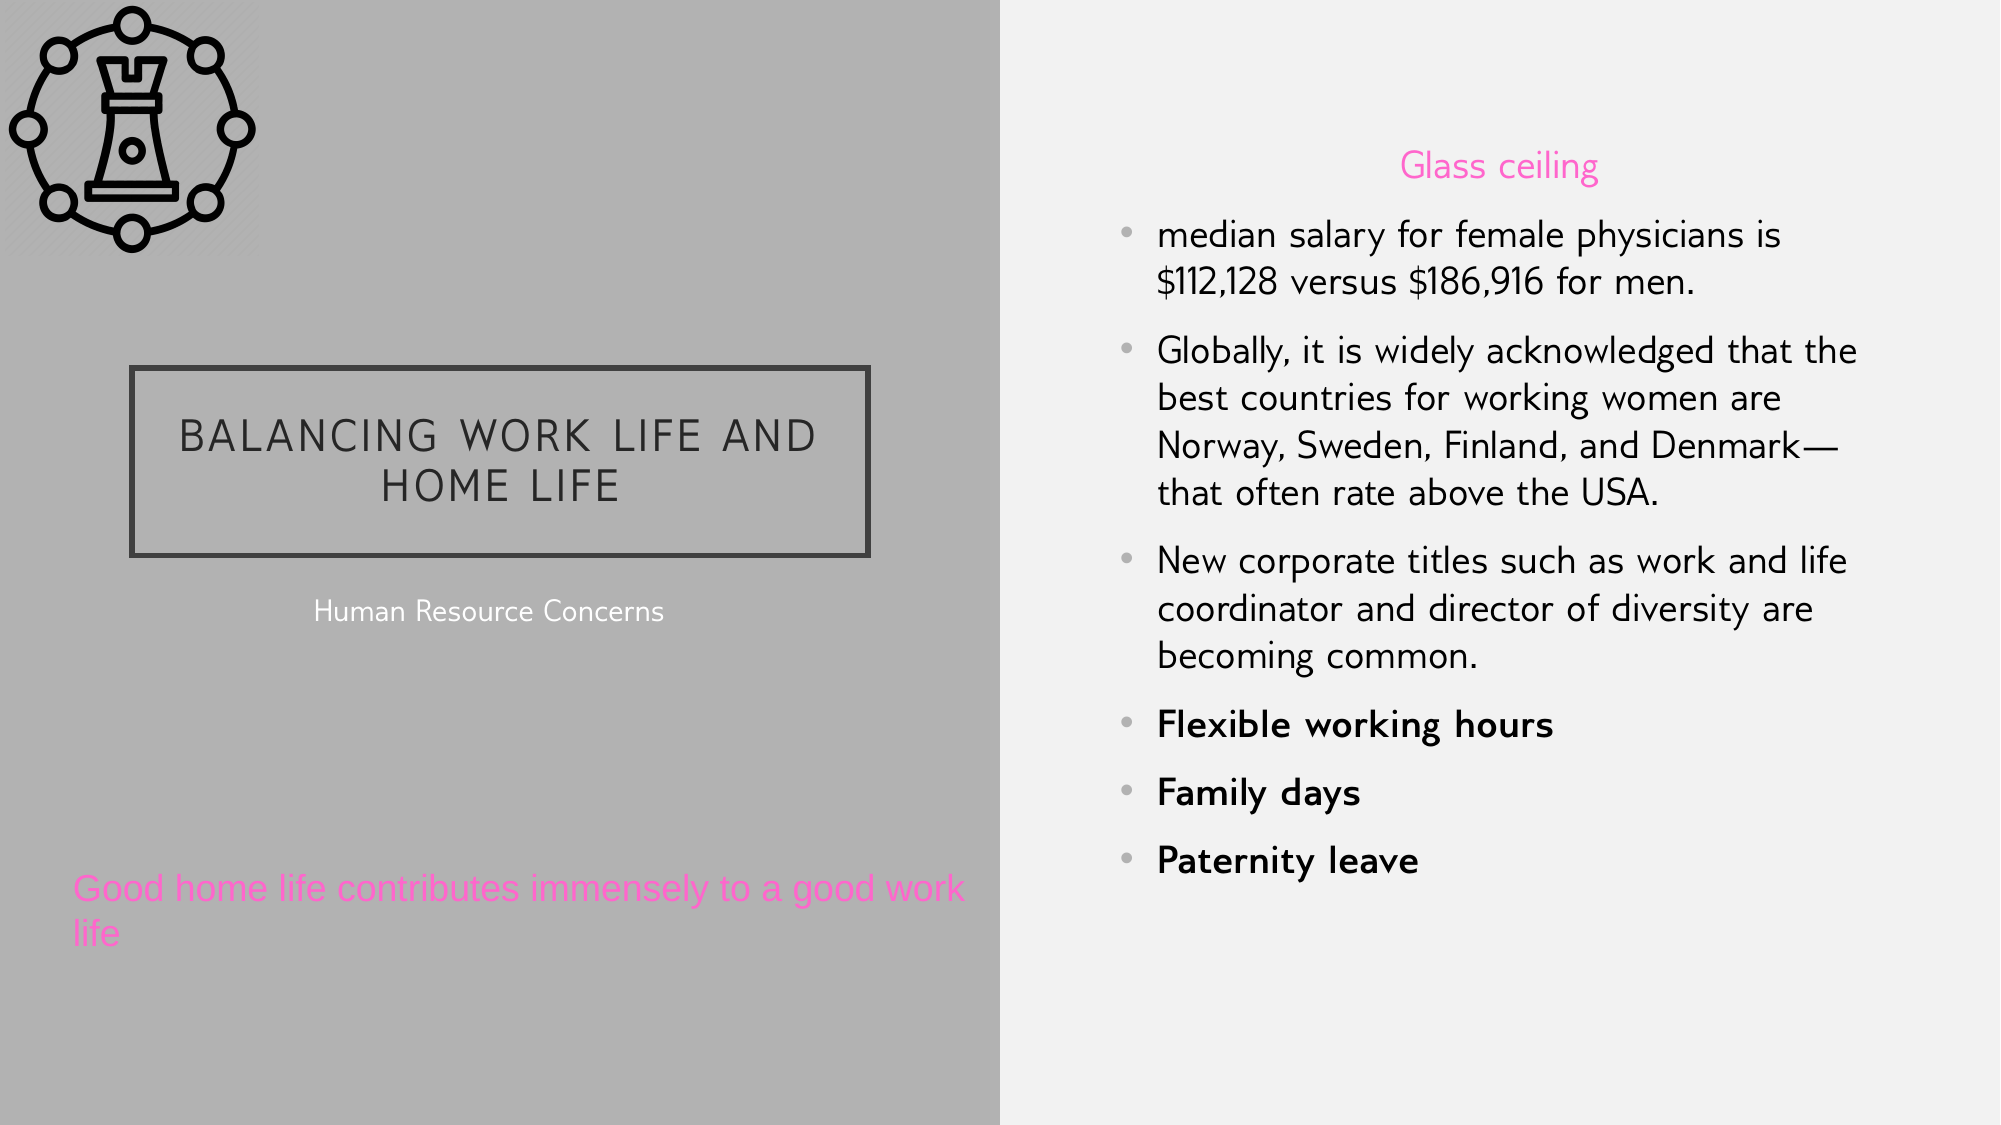

Glass ceiling
median salary for female physicians is $112,128 versus $186,916 for men.
Globally, it is widely acknowledged that the best countries for working women are Norway, Sweden, Finland, and Denmark—that often rate above the USA.
New corporate titles such as work and life coordinator and director of diversity are becoming common.
Flexible working hours
Family days
Paternity leave
# Balancing Work Life and Home Life
Human Resource Concerns

Good home life contributes immensely to a good work life